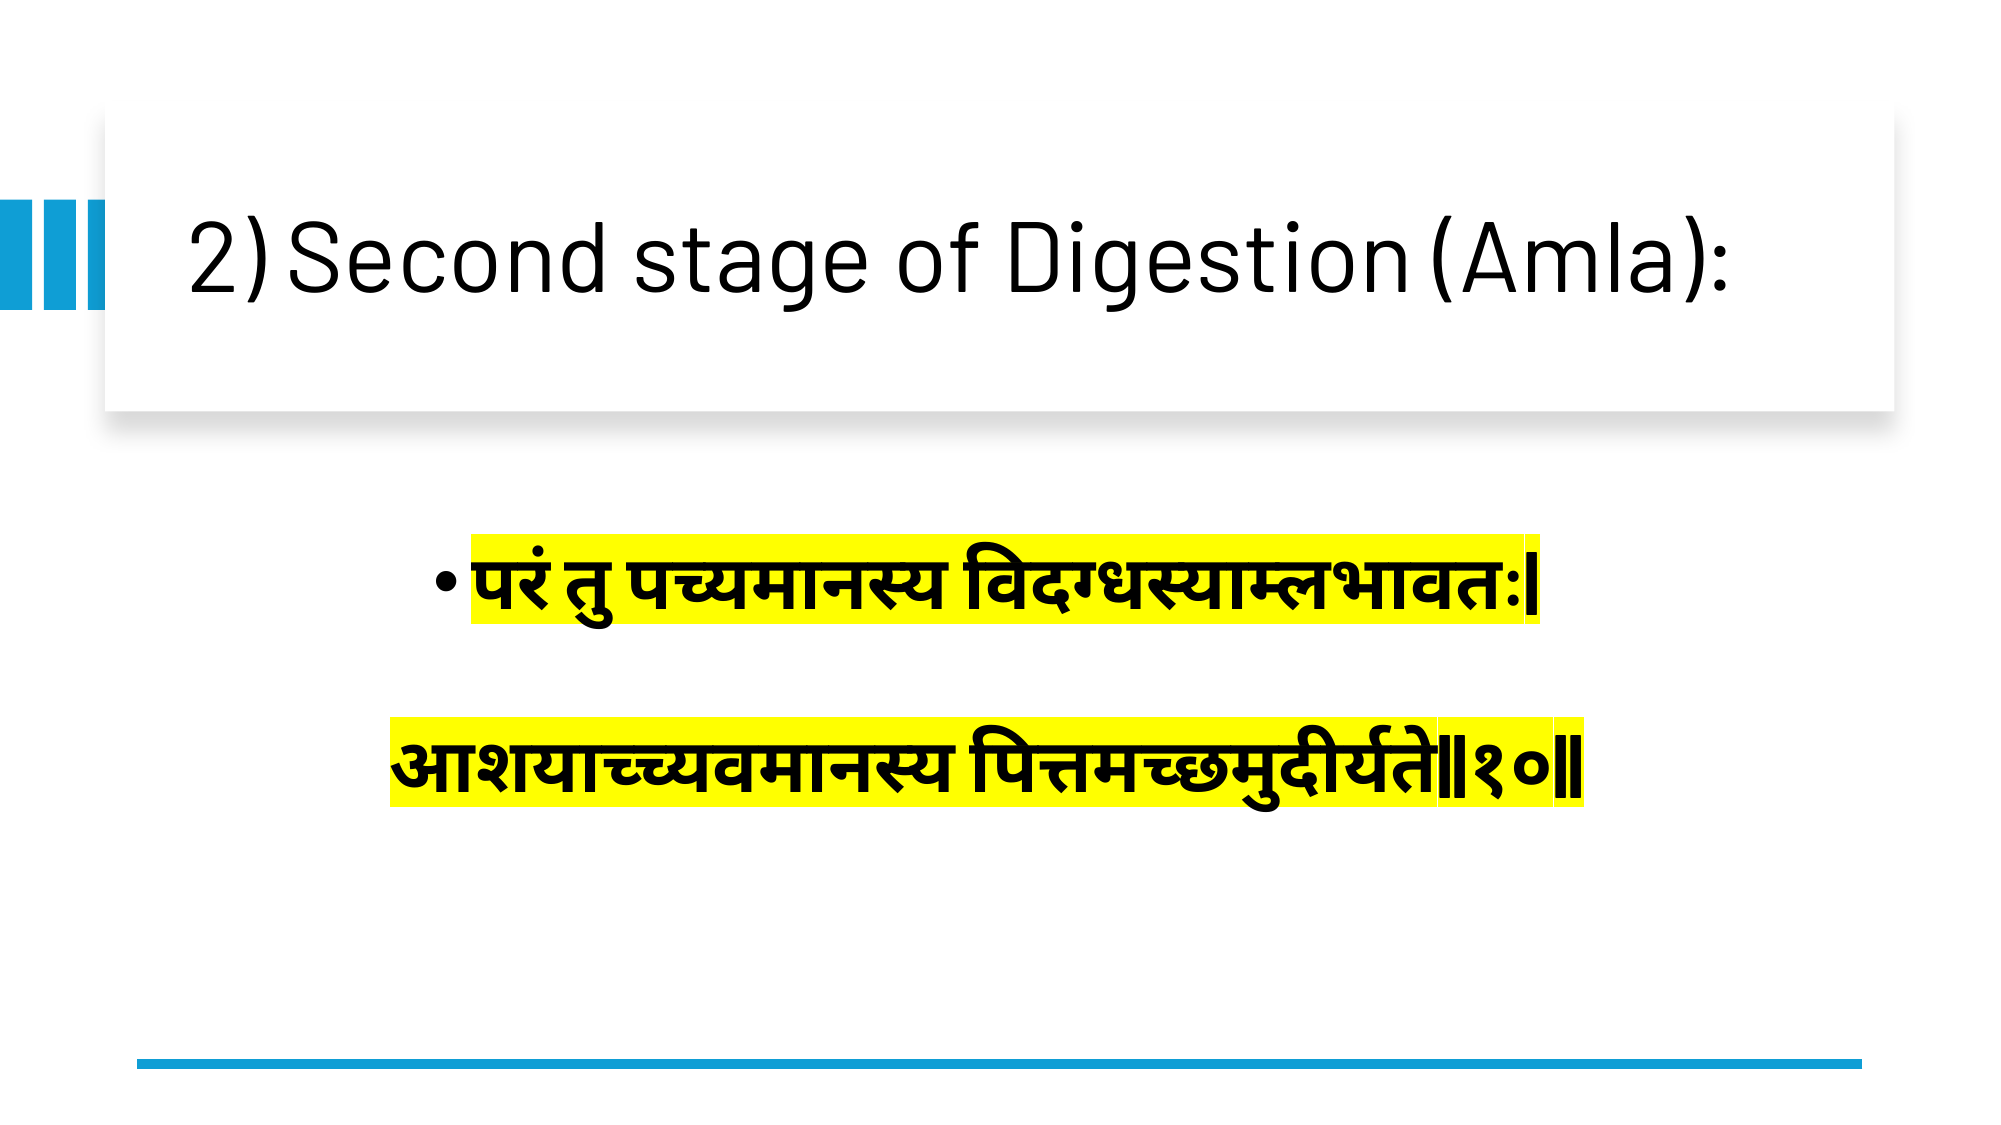

# 2) Second stage of Digestion (Amla):

परं तु पच्यमानस्य विदग्धस्याम्लभावतः|
आशयाच्च्यवमानस्य पित्तमच्छमुदीर्यते||१०||